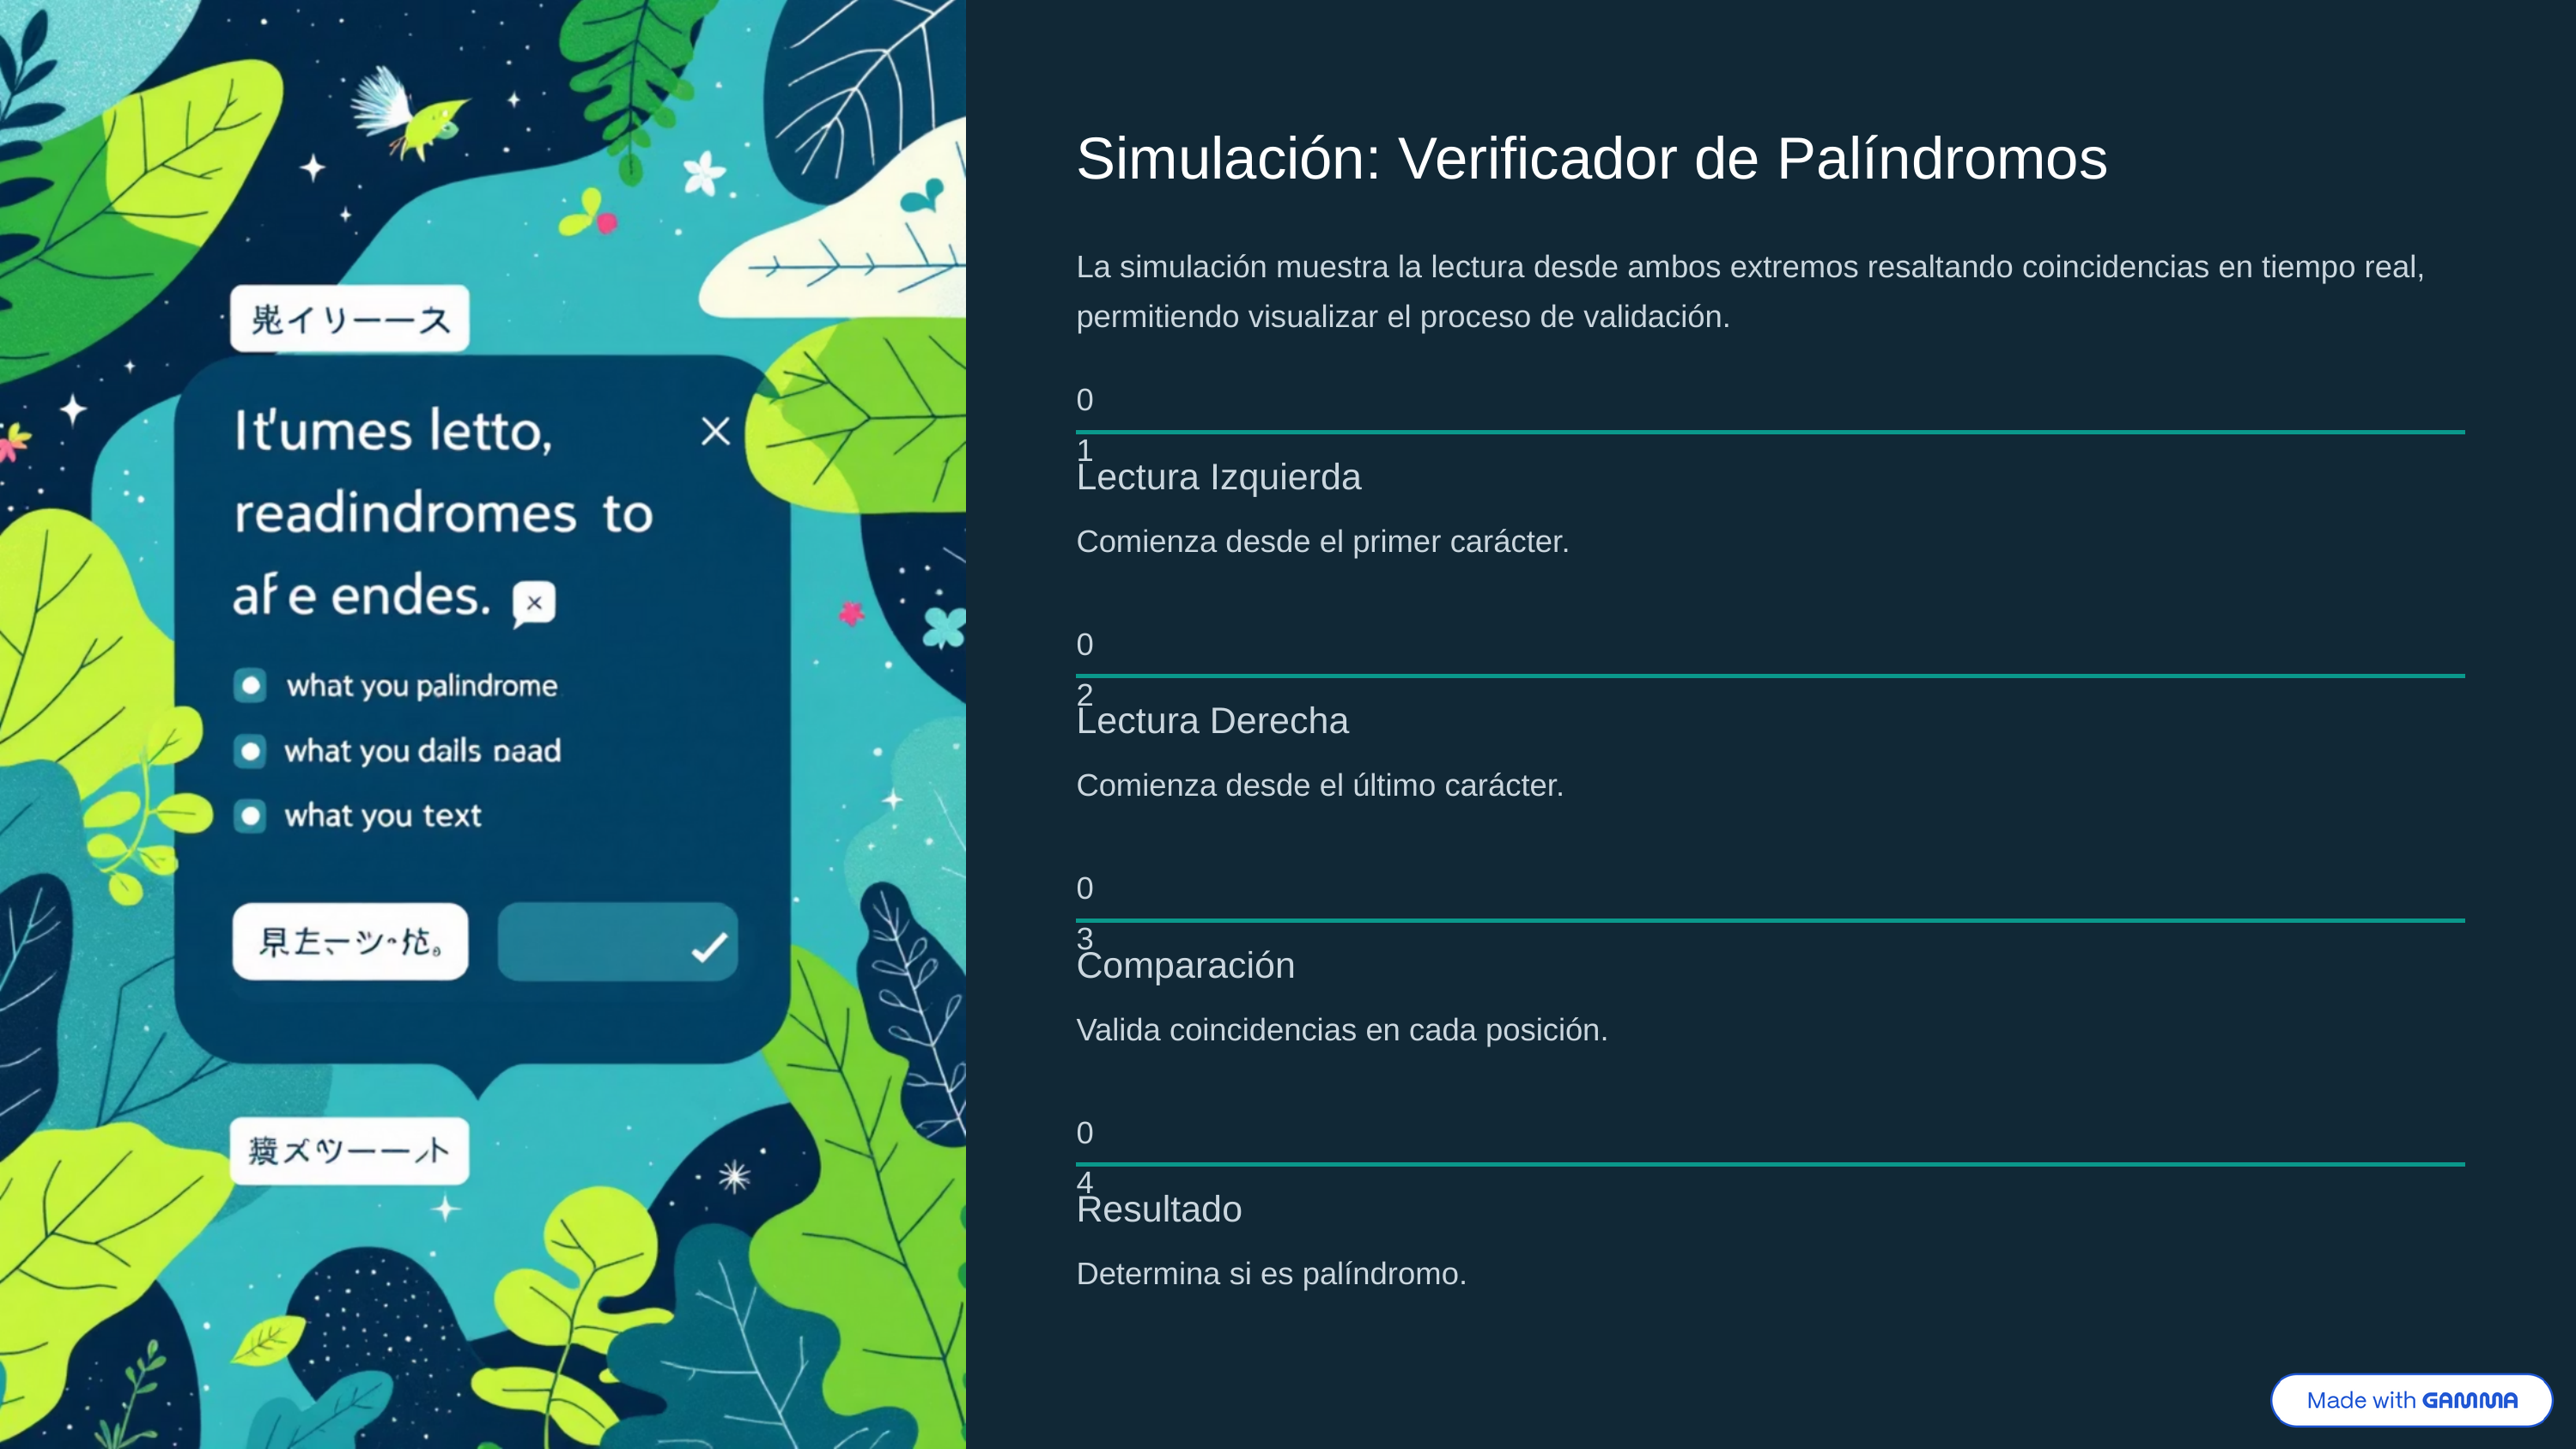

Simulación: Verificador de Palíndromos
La simulación muestra la lectura desde ambos extremos resaltando coincidencias en tiempo real, permitiendo visualizar el proceso de validación.
01

Lectura Izquierda
Comienza desde el primer carácter.
02

Lectura Derecha
Comienza desde el último carácter.
03

Comparación
Valida coincidencias en cada posición.
04

Resultado
Determina si es palíndromo.